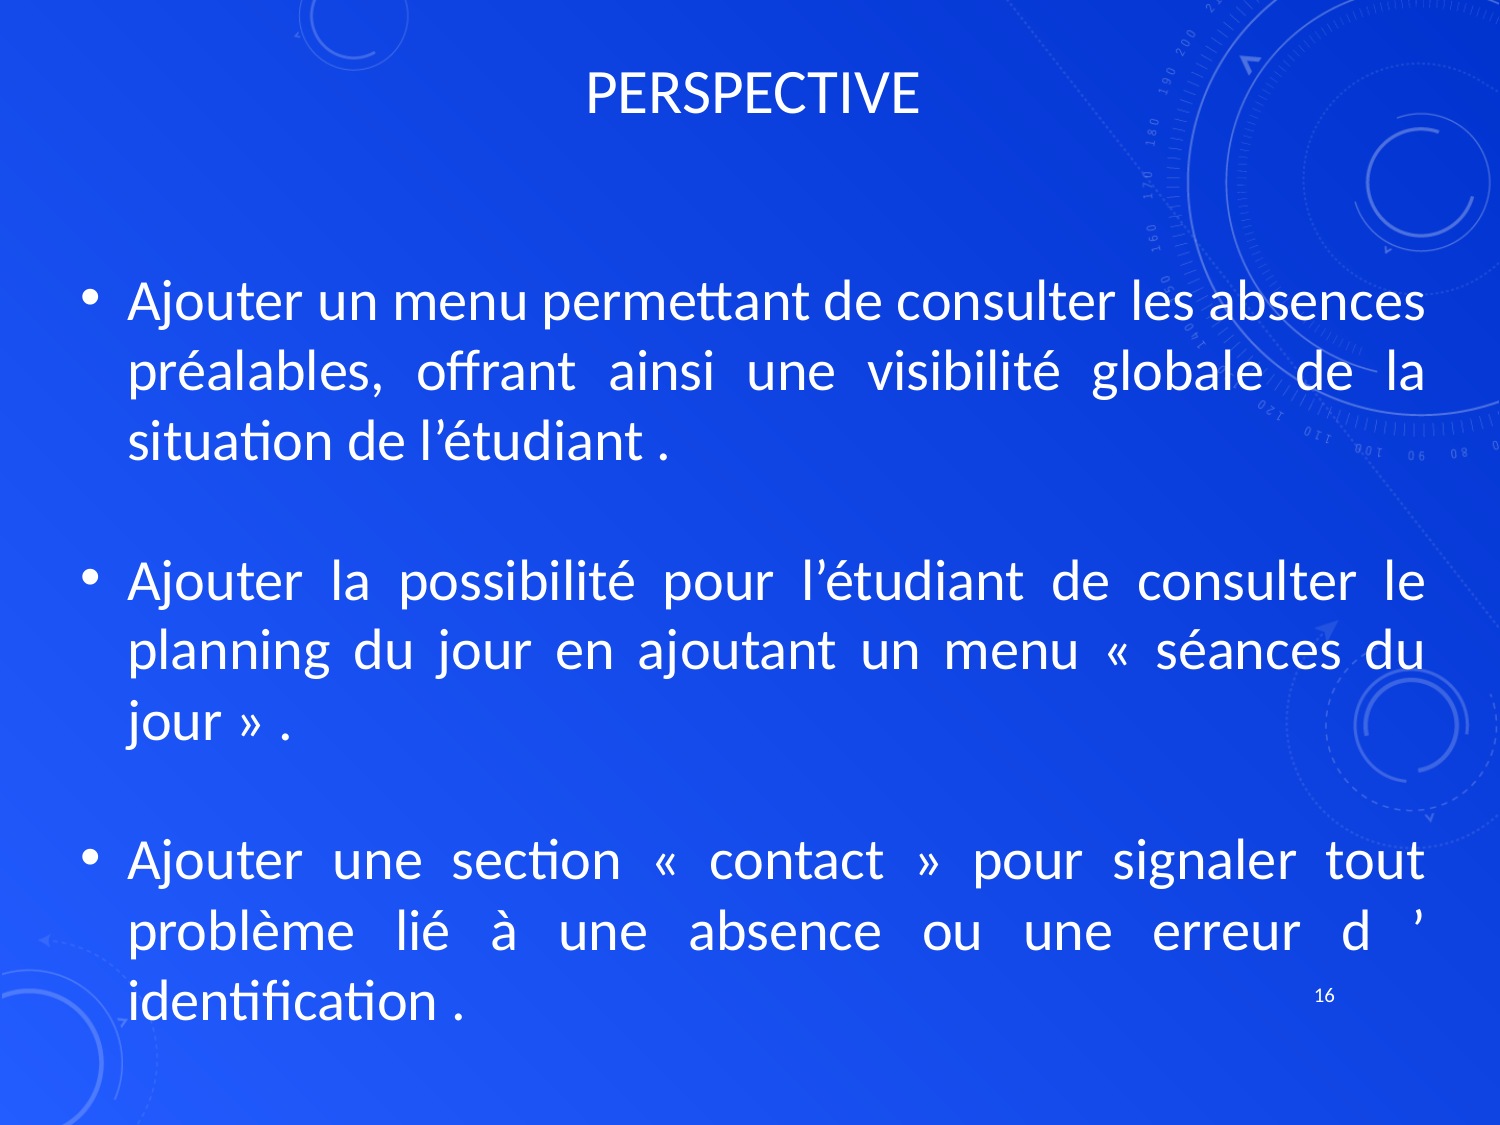

# perspective
Ajouter un menu permettant de consulter les absences préalables, offrant ainsi une visibilité globale de la situation de l’étudiant .

Ajouter la possibilité pour l’étudiant de consulter le planning du jour en ajoutant un menu « séances du jour » .

Ajouter une section « contact » pour signaler tout problème lié à une absence ou une erreur d ’ identification .
16